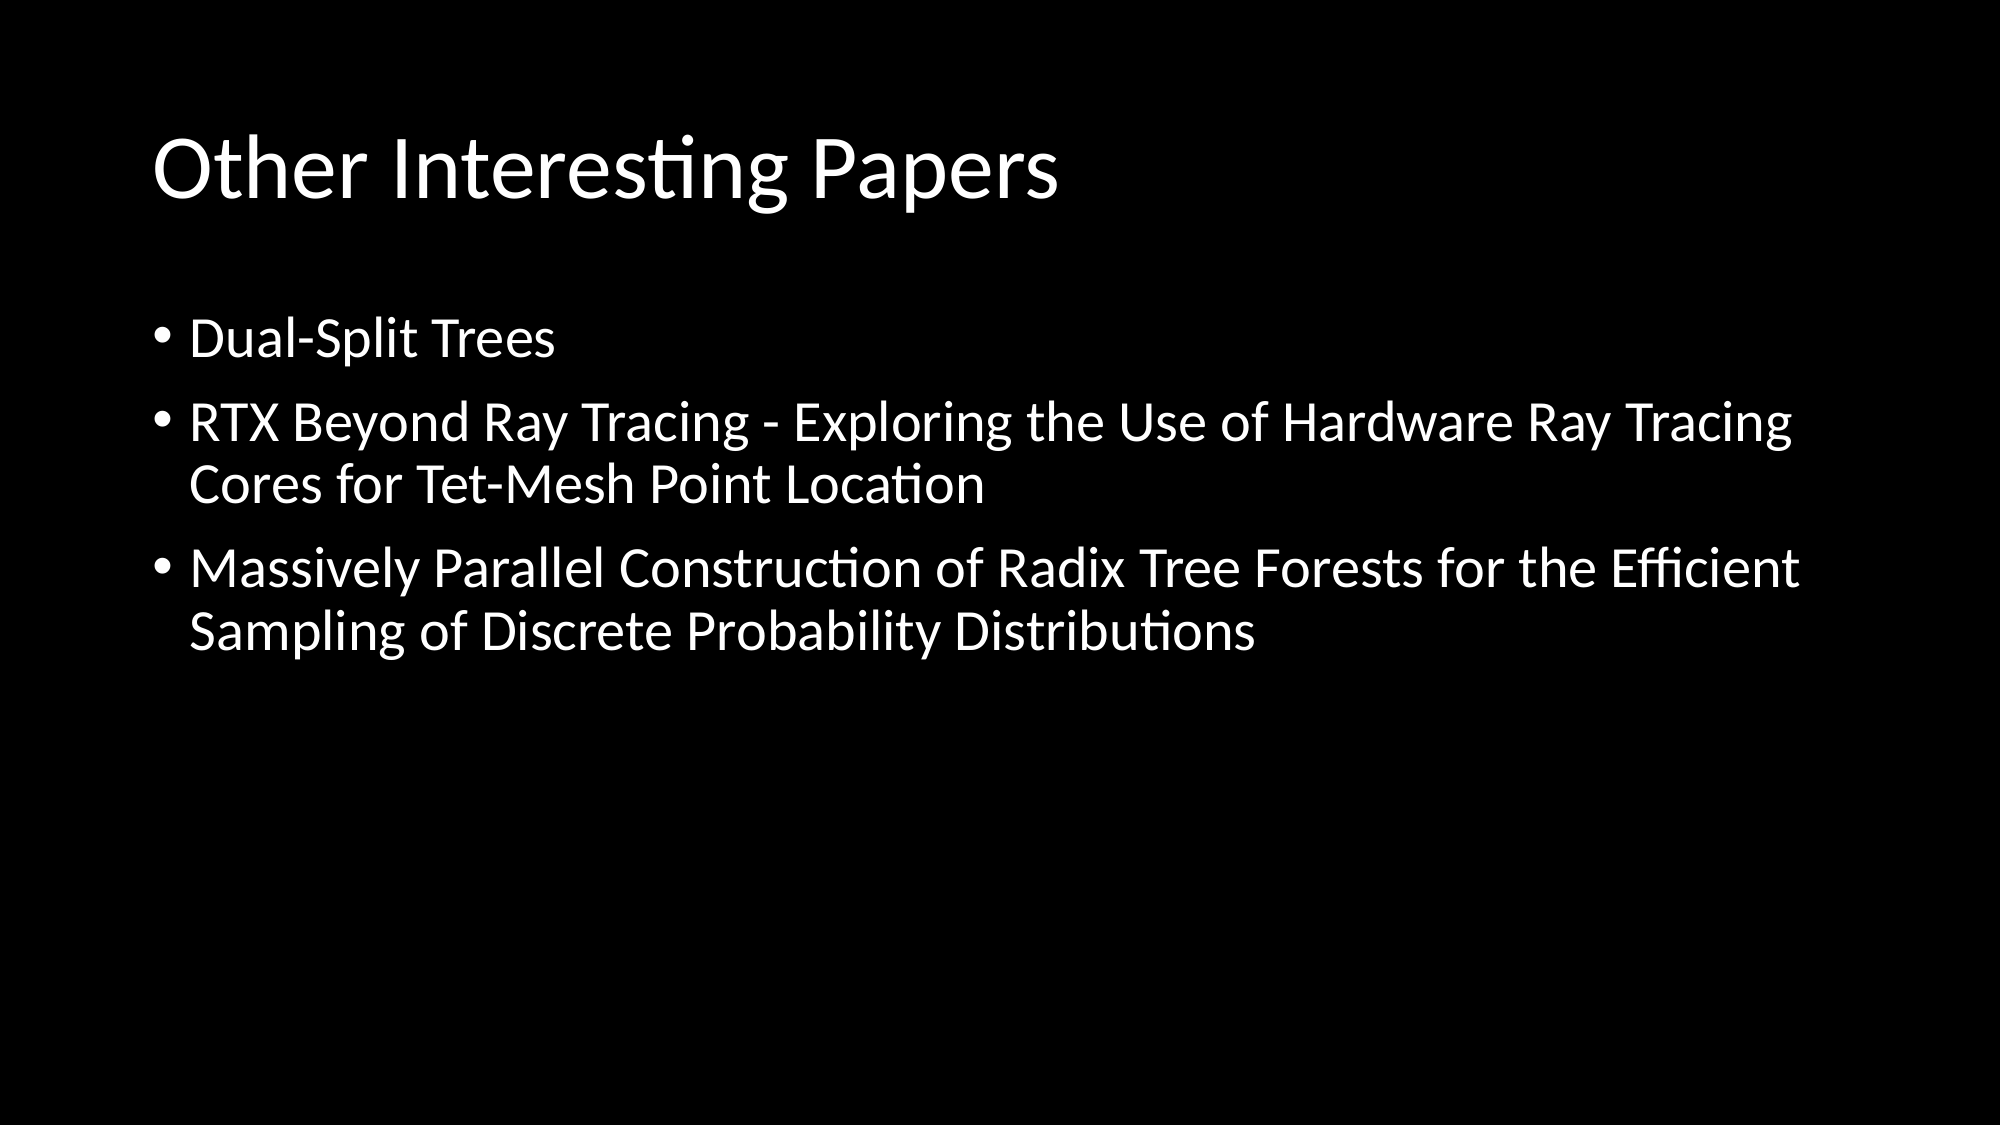

# Other Interesting Papers
Dual-Split Trees
RTX Beyond Ray Tracing - Exploring the Use of Hardware Ray Tracing Cores for Tet-Mesh Point Location
Massively Parallel Construction of Radix Tree Forests for the Efficient Sampling of Discrete Probability Distributions